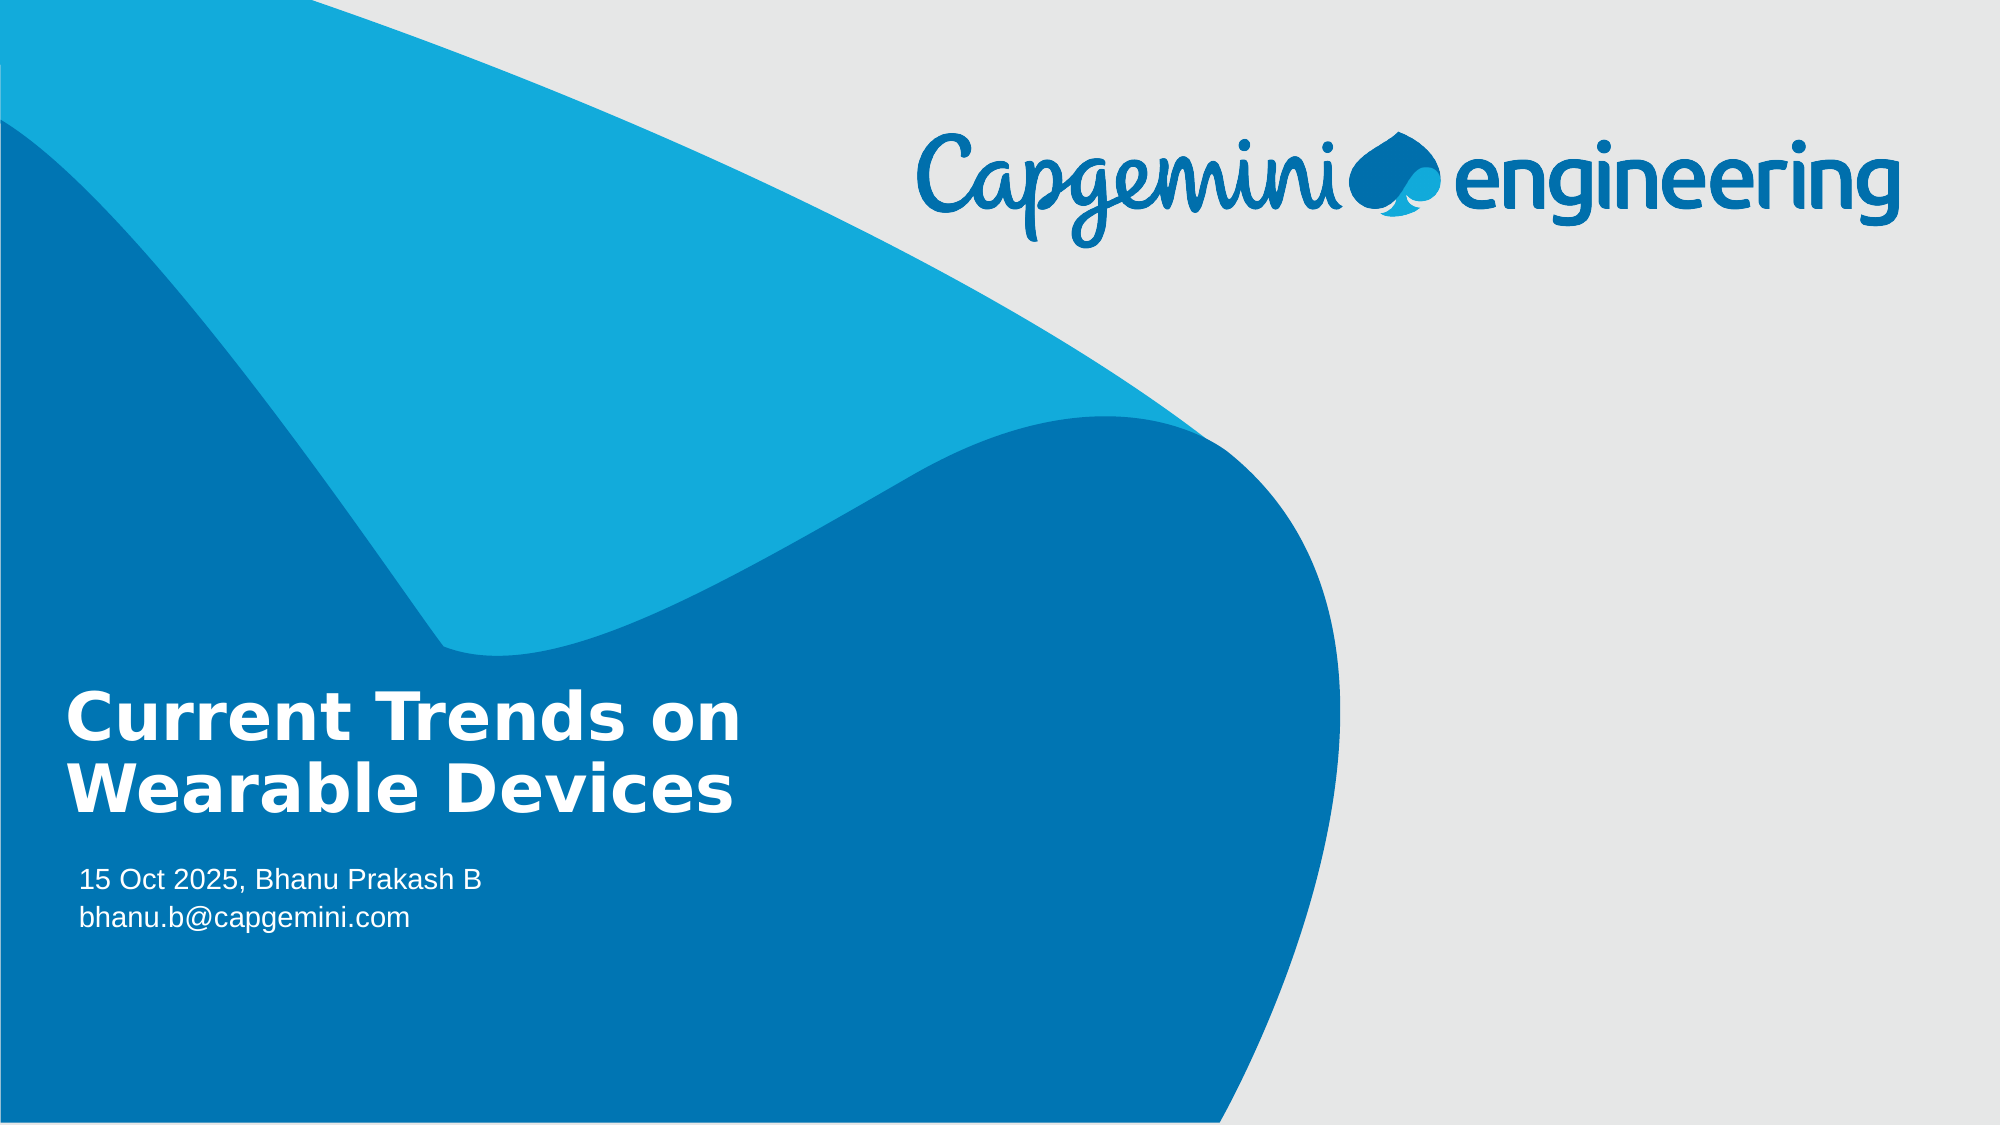

Current Trends on Wearable Devices
15 Oct 2025, Bhanu Prakash B
bhanu.b@capgemini.com